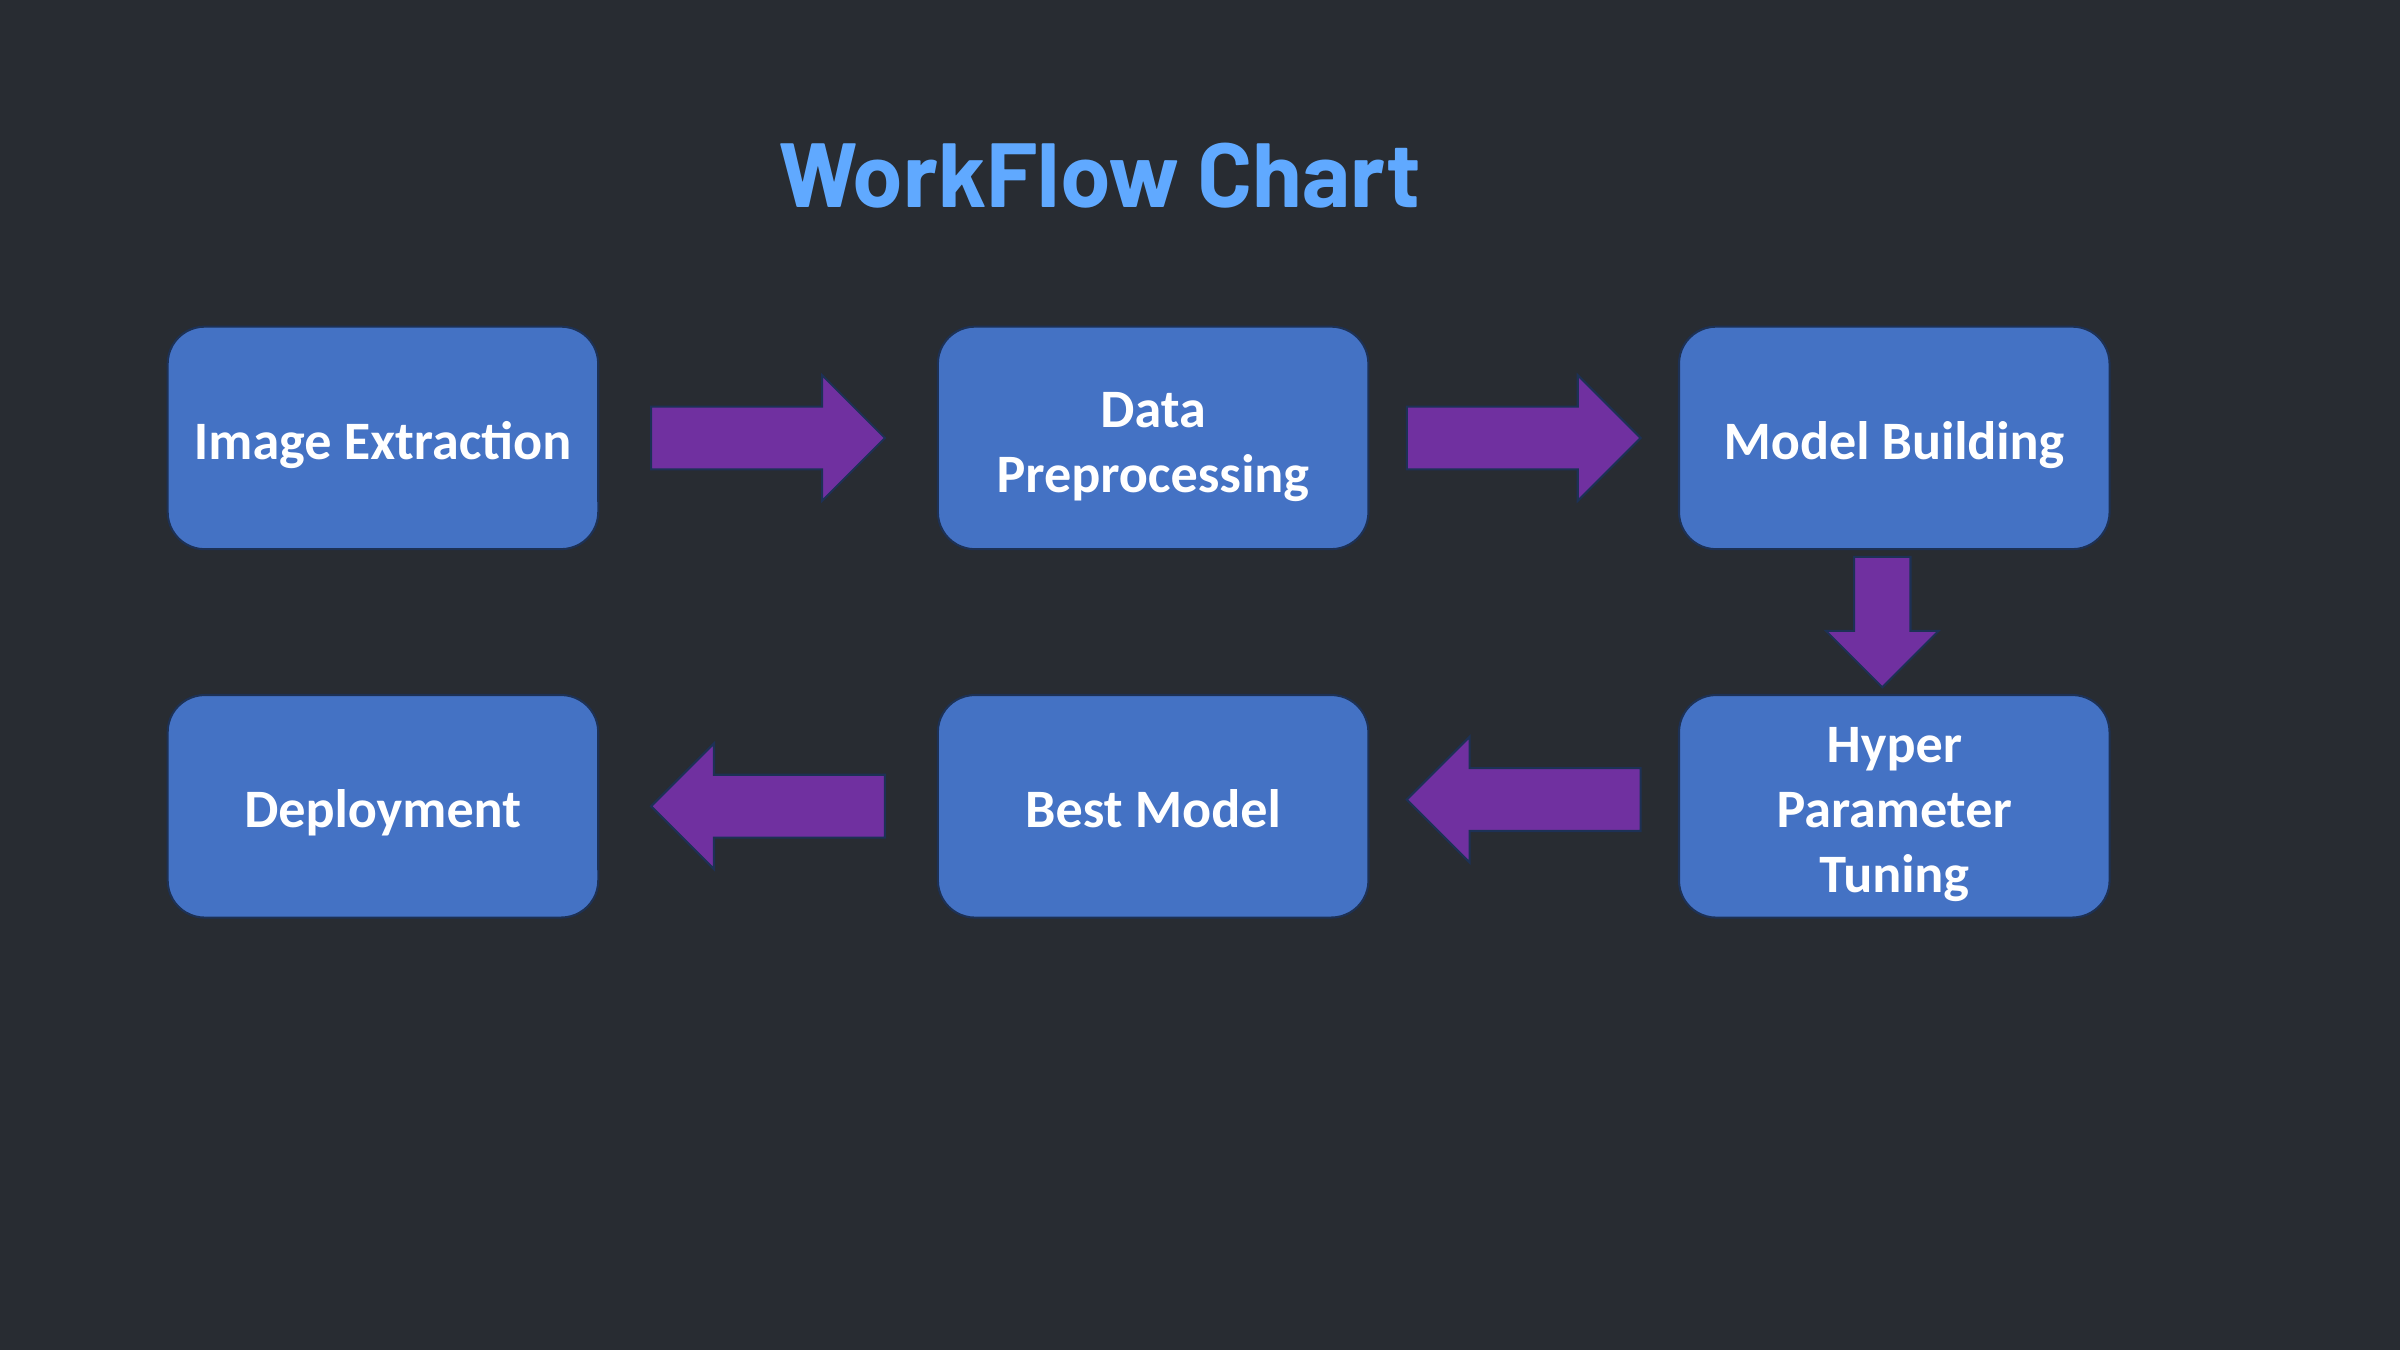

WorkFlow Chart
Image Extraction
Model Building
Data Preprocessing

Hyper Parameter Tuning
Deployment
Best Model